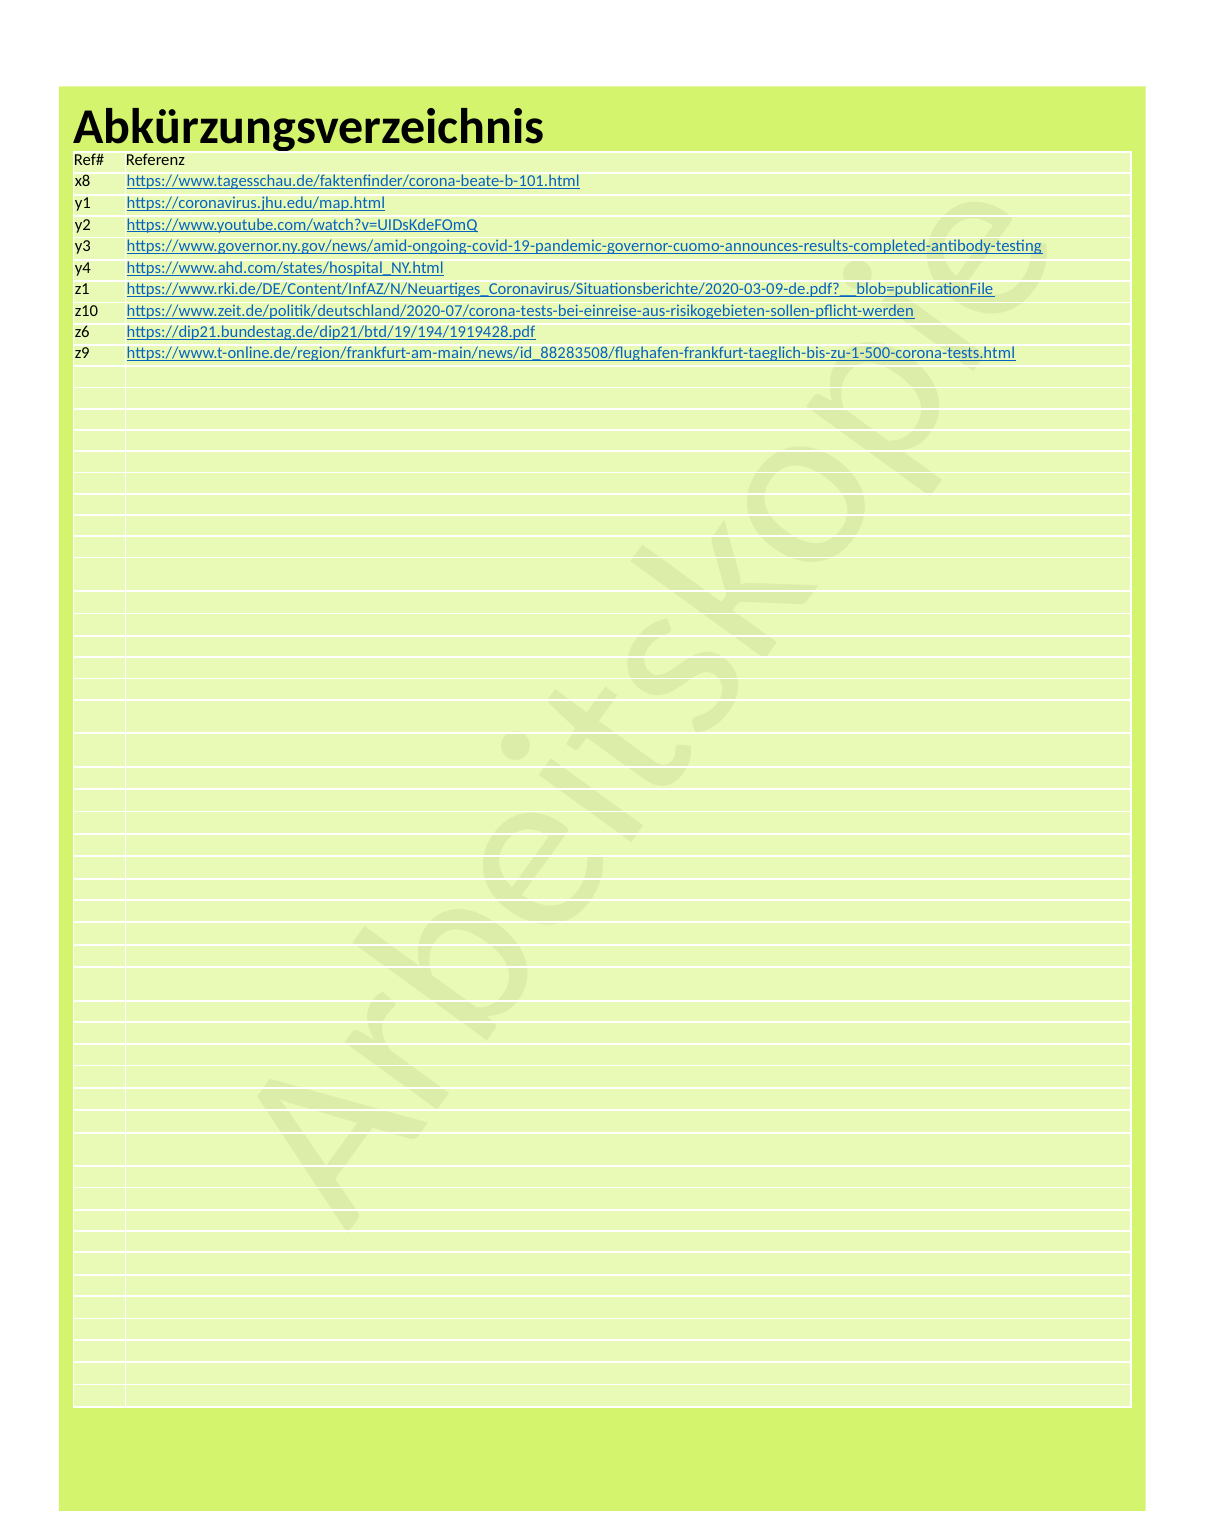

Abkürzungsverzeichnis

| Ref# | Referenz |
| --- | --- |
| x8 | https://www.tagesschau.de/faktenfinder/corona-beate-b-101.html |
| y1 | https://coronavirus.jhu.edu/map.html |
| y2 | https://www.youtube.com/watch?v=UIDsKdeFOmQ |
| y3 | https://www.governor.ny.gov/news/amid-ongoing-covid-19-pandemic-governor-cuomo-announces-results-completed-antibody-testing |
| y4 | https://www.ahd.com/states/hospital\_NY.html |
| z1 | https://www.rki.de/DE/Content/InfAZ/N/Neuartiges\_Coronavirus/Situationsberichte/2020-03-09-de.pdf?\_\_blob=publicationFile |
| z10 | https://www.zeit.de/politik/deutschland/2020-07/corona-tests-bei-einreise-aus-risikogebieten-sollen-pflicht-werden |
| z6 | https://dip21.bundestag.de/dip21/btd/19/194/1919428.pdf |
| z9 | https://www.t-online.de/region/frankfurt-am-main/news/id\_88283508/flughafen-frankfurt-taeglich-bis-zu-1-500-corona-tests.html |
|  |  |
|  |  |
|  |  |
|  |  |
|  |  |
|  |  |
|  |  |
|  |  |
|  |  |
|  |  |
|  |  |
|  |  |
|  |  |
|  |  |
|  |  |
|  |  |
|  |  |
|  |  |
|  |  |
|  |  |
|  |  |
|  |  |
|  |  |
|  |  |
|  |  |
|  |  |
|  |  |
|  |  |
|  |  |
|  |  |
|  |  |
|  |  |
|  |  |
|  |  |
|  |  |
|  |  |
|  |  |
|  |  |
|  |  |
|  |  |
|  |  |
|  |  |
|  |  |
|  |  |
|  |  |